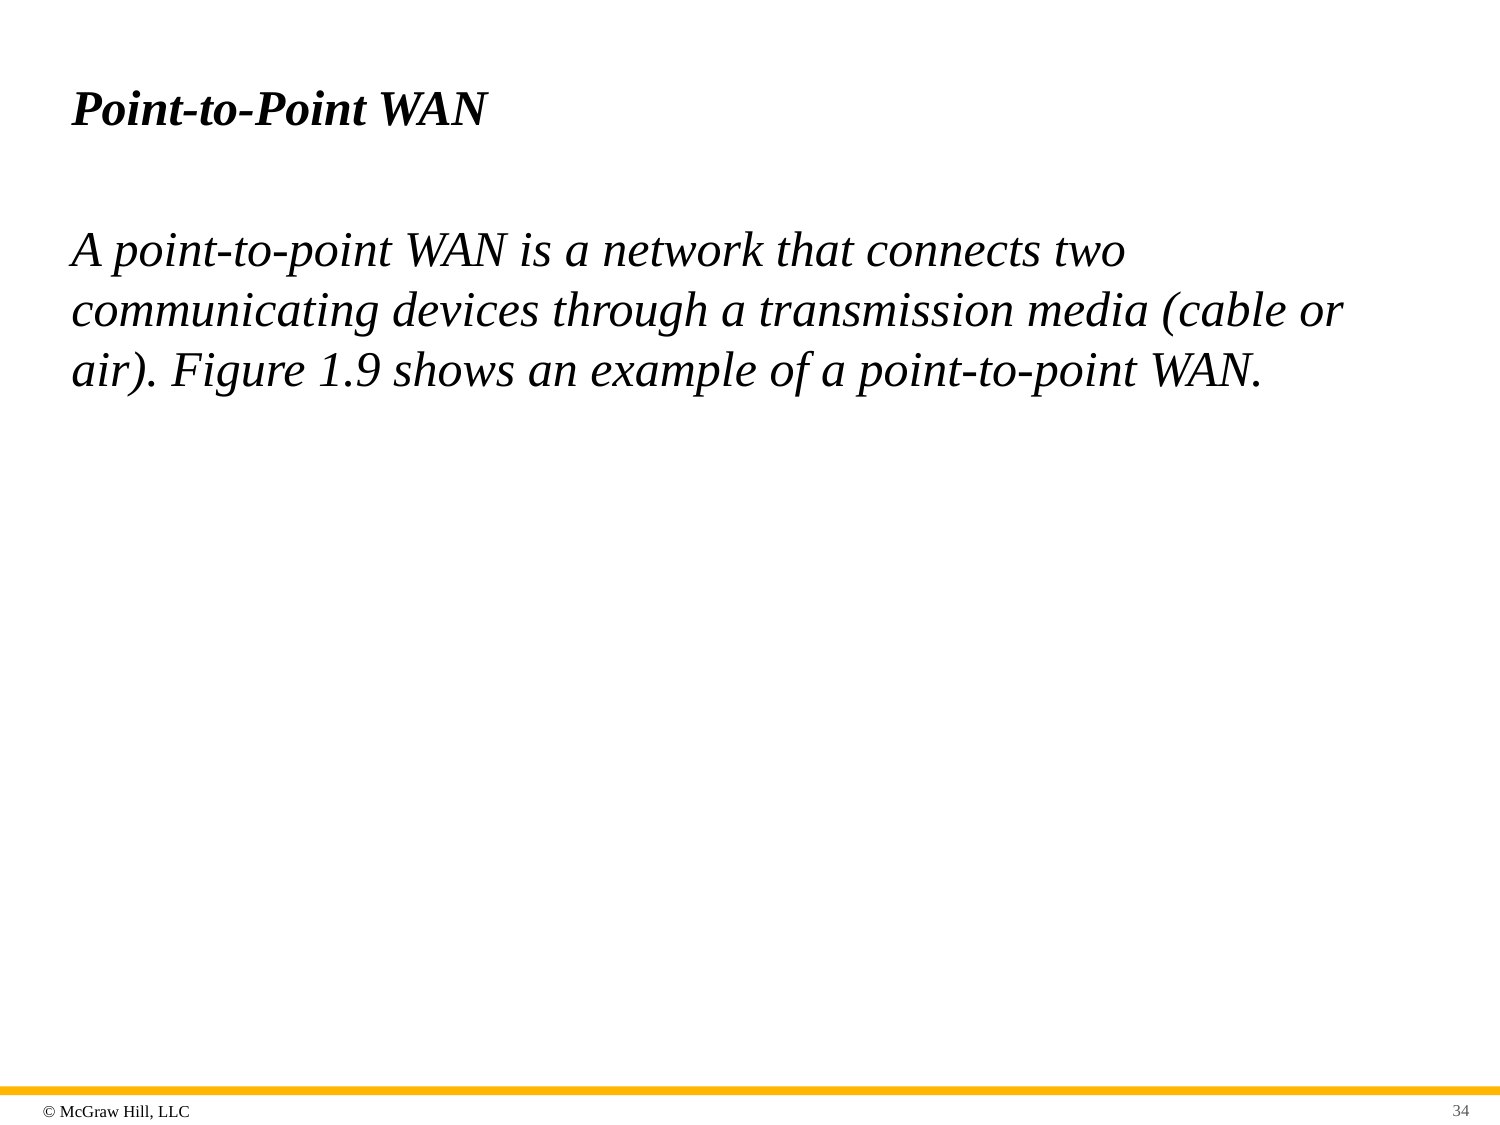

# Point-to-Point WAN
A point-to-point WAN is a network that connects two communicating devices through a transmission media (cable or air). Figure 1.9 shows an example of a point-to-point WAN.
34